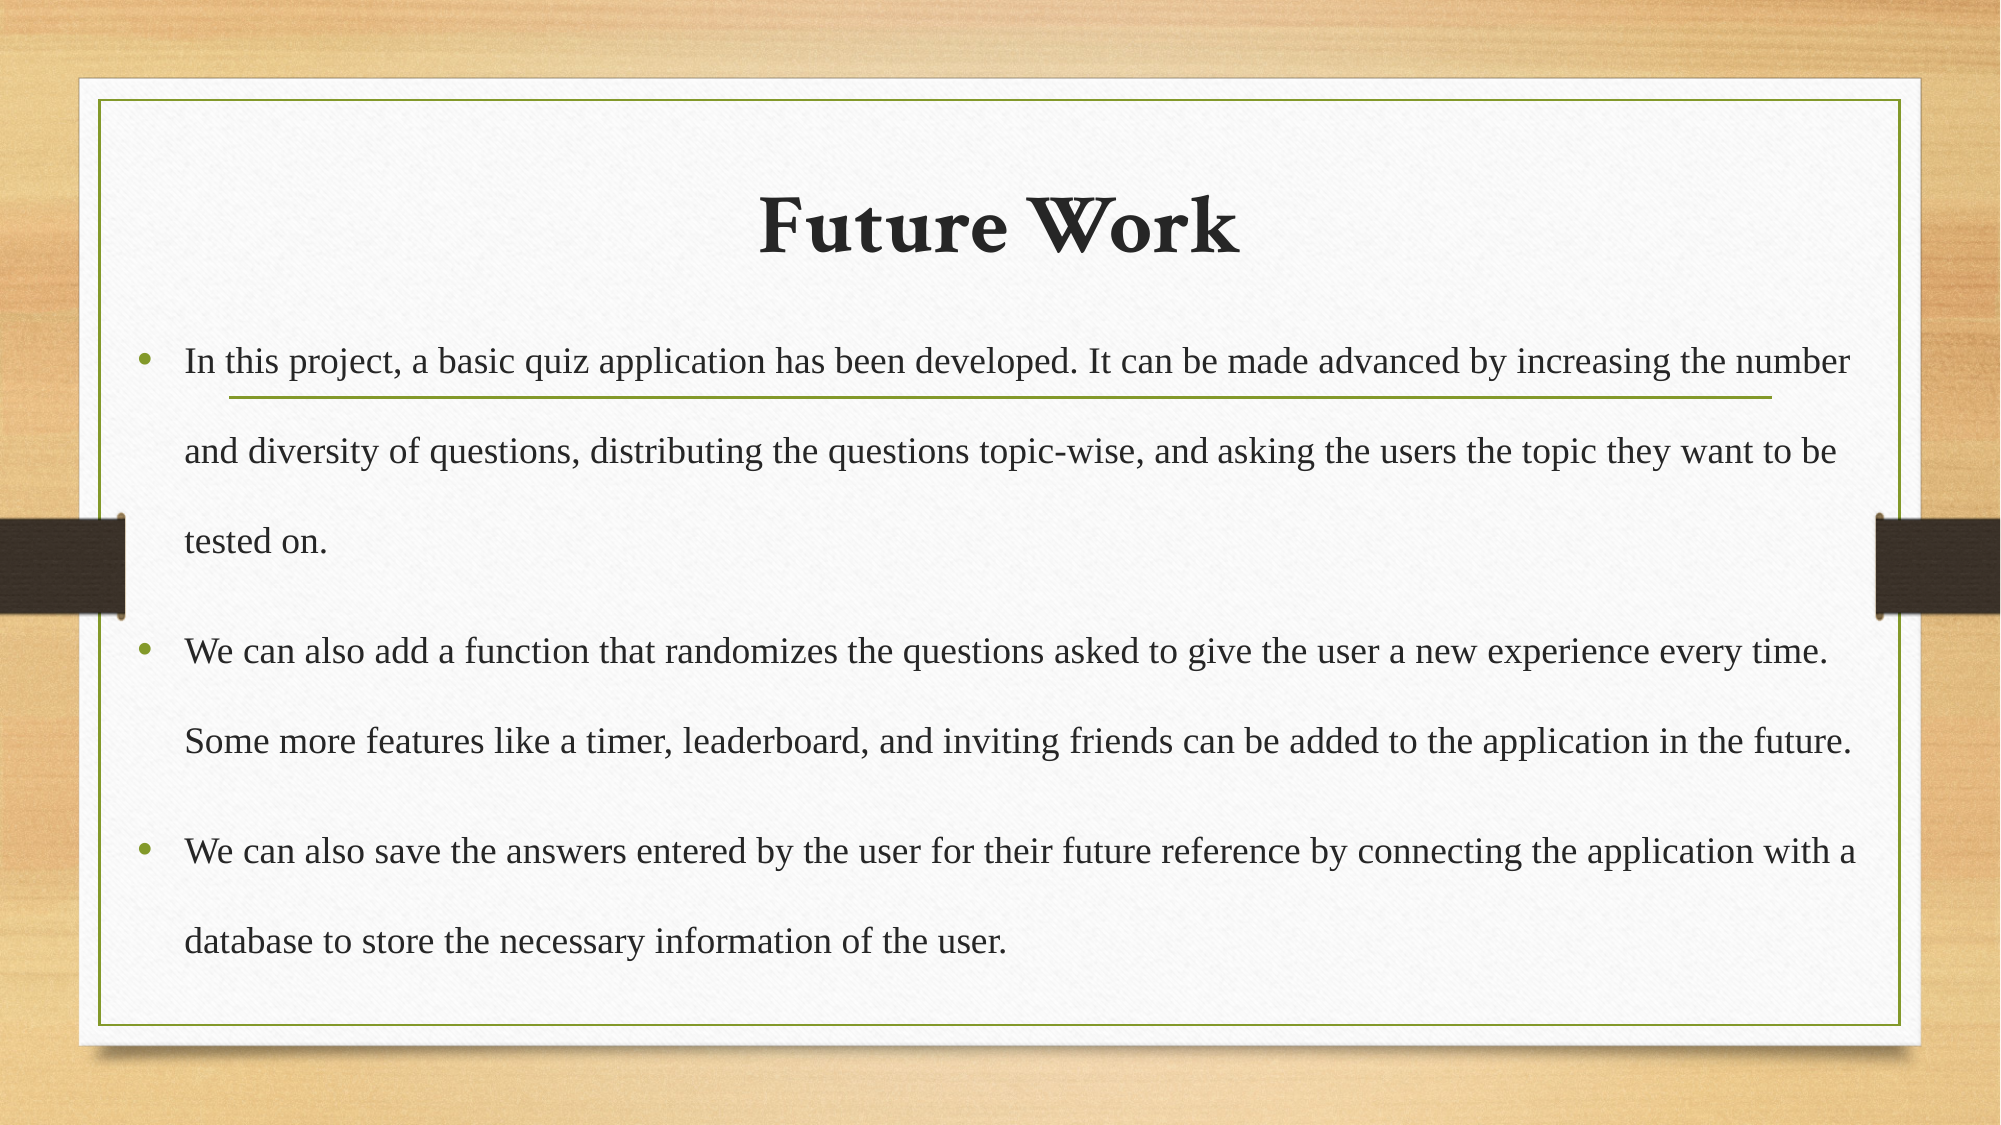

# Future Work
In this project, a basic quiz application has been developed. It can be made advanced by increasing the number and diversity of questions, distributing the questions topic-wise, and asking the users the topic they want to be tested on.
We can also add a function that randomizes the questions asked to give the user a new experience every time. Some more features like a timer, leaderboard, and inviting friends can be added to the application in the future.
We can also save the answers entered by the user for their future reference by connecting the application with a database to store the necessary information of the user.